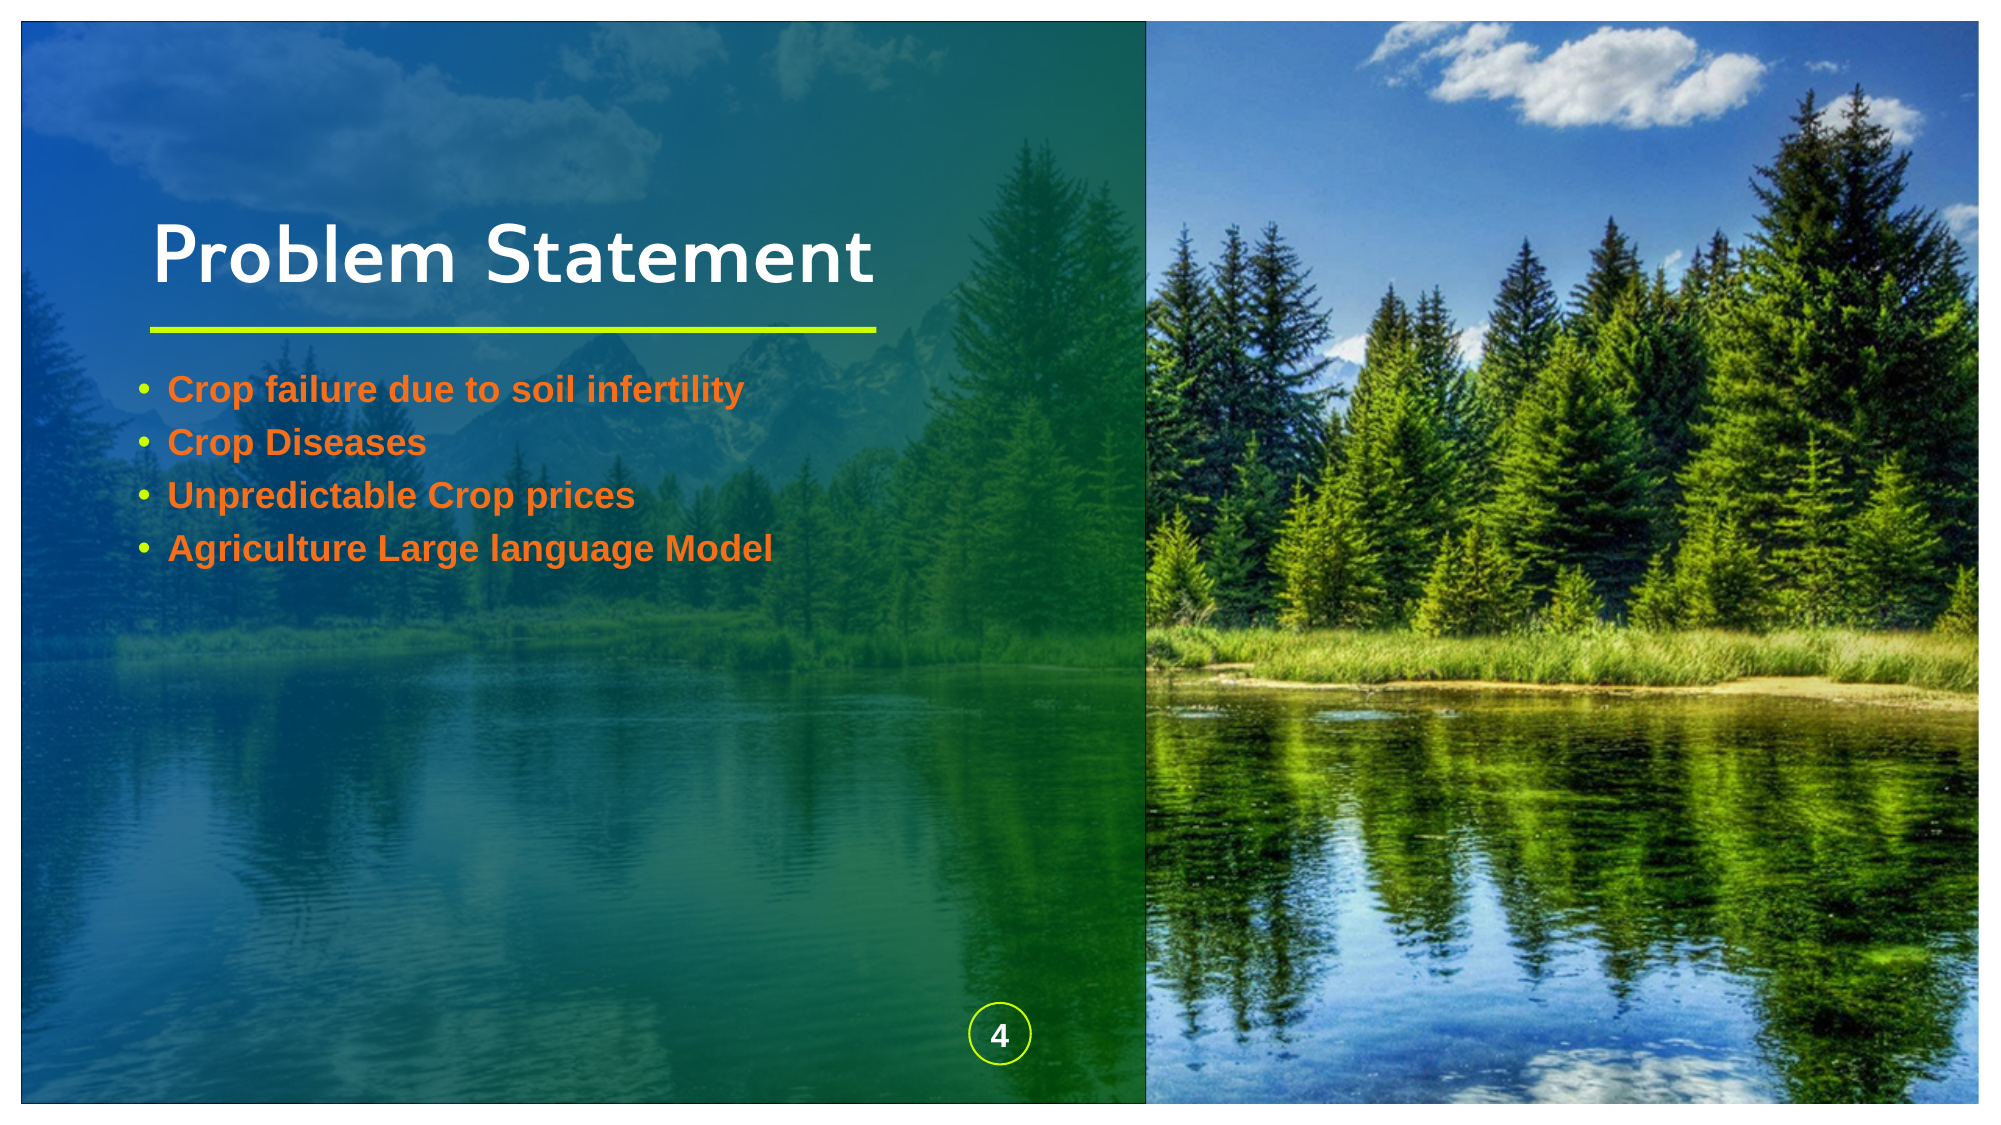

# Problem Statement
Crop failure due to soil infertility
Crop Diseases
Unpredictable Crop prices
Agriculture Large language Model
4